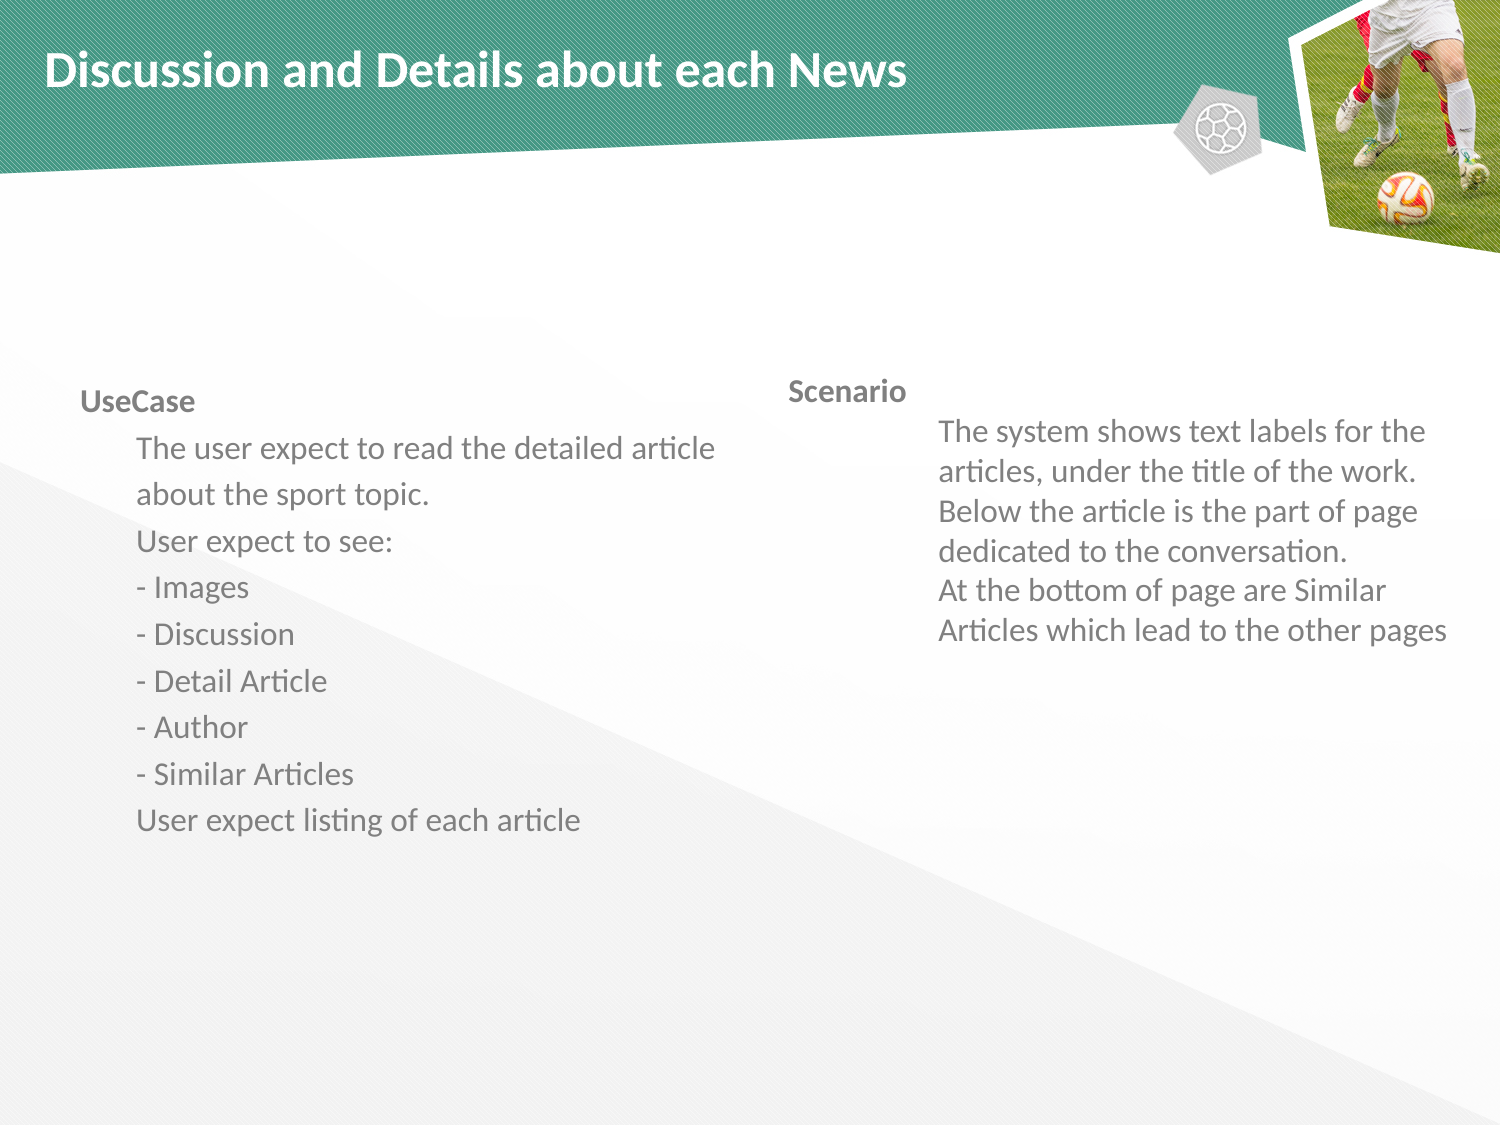

# Discussion and Details about each News
UseCase
	The user expect to read the detailed article
	about the sport topic.
	User expect to see:
	- Images
	- Discussion
	- Detail Article
	- Author
	- Similar Articles
	User expect listing of each article

Scenario
	The system shows text labels for the
	articles, under the title of the work.
	Below the article is the part of page
	dedicated to the conversation.
	At the bottom of page are Similar
	Articles which lead to the other pages